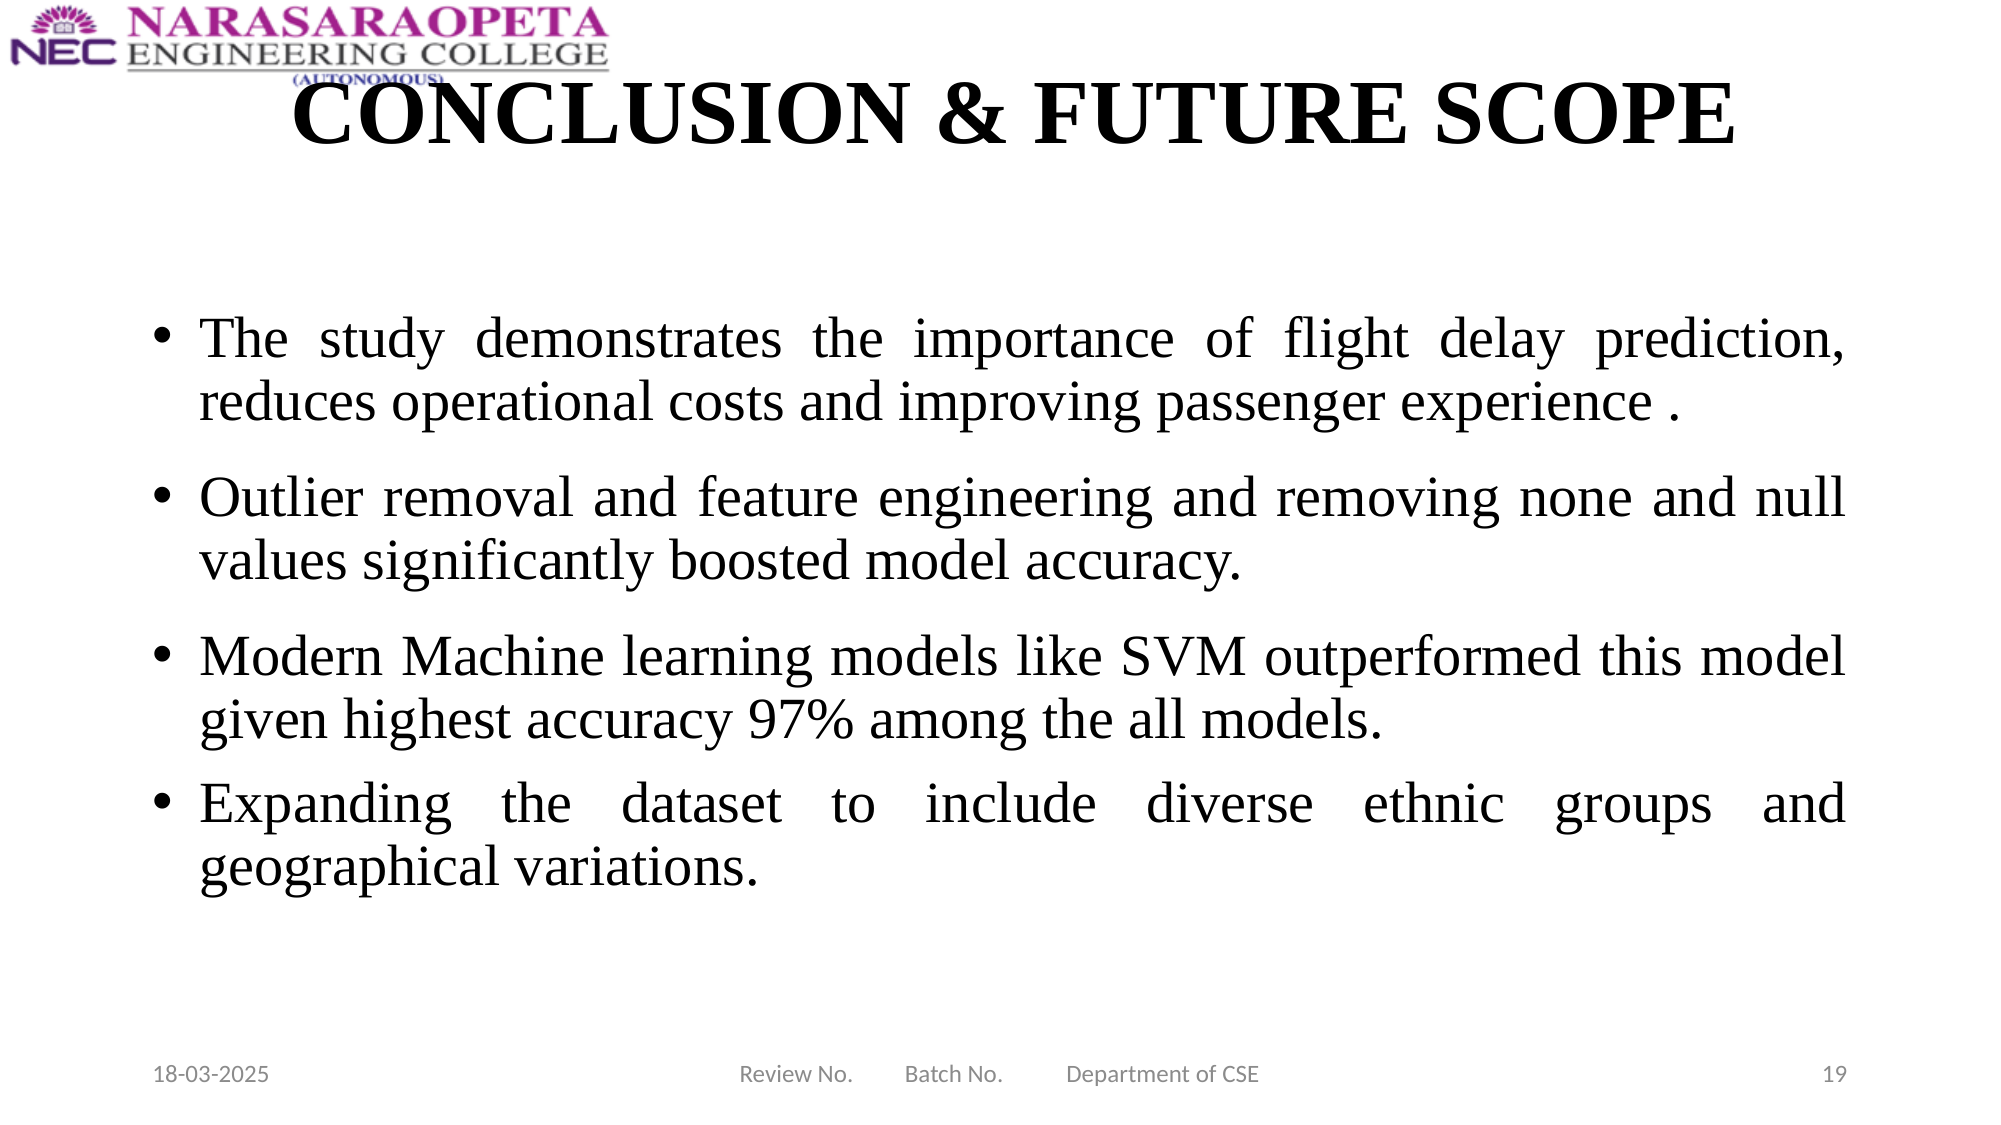

# CONCLUSION & FUTURE SCOPE
The study demonstrates the importance of flight delay prediction, reduces operational costs and improving passenger experience .
Outlier removal and feature engineering and removing none and null values significantly boosted model accuracy.
Modern Machine learning models like SVM outperformed this model given highest accuracy 97% among the all models.
Expanding the dataset to include diverse ethnic groups and geographical variations.

18-03-2025
Review No.         Batch No.           Department of CSE
19